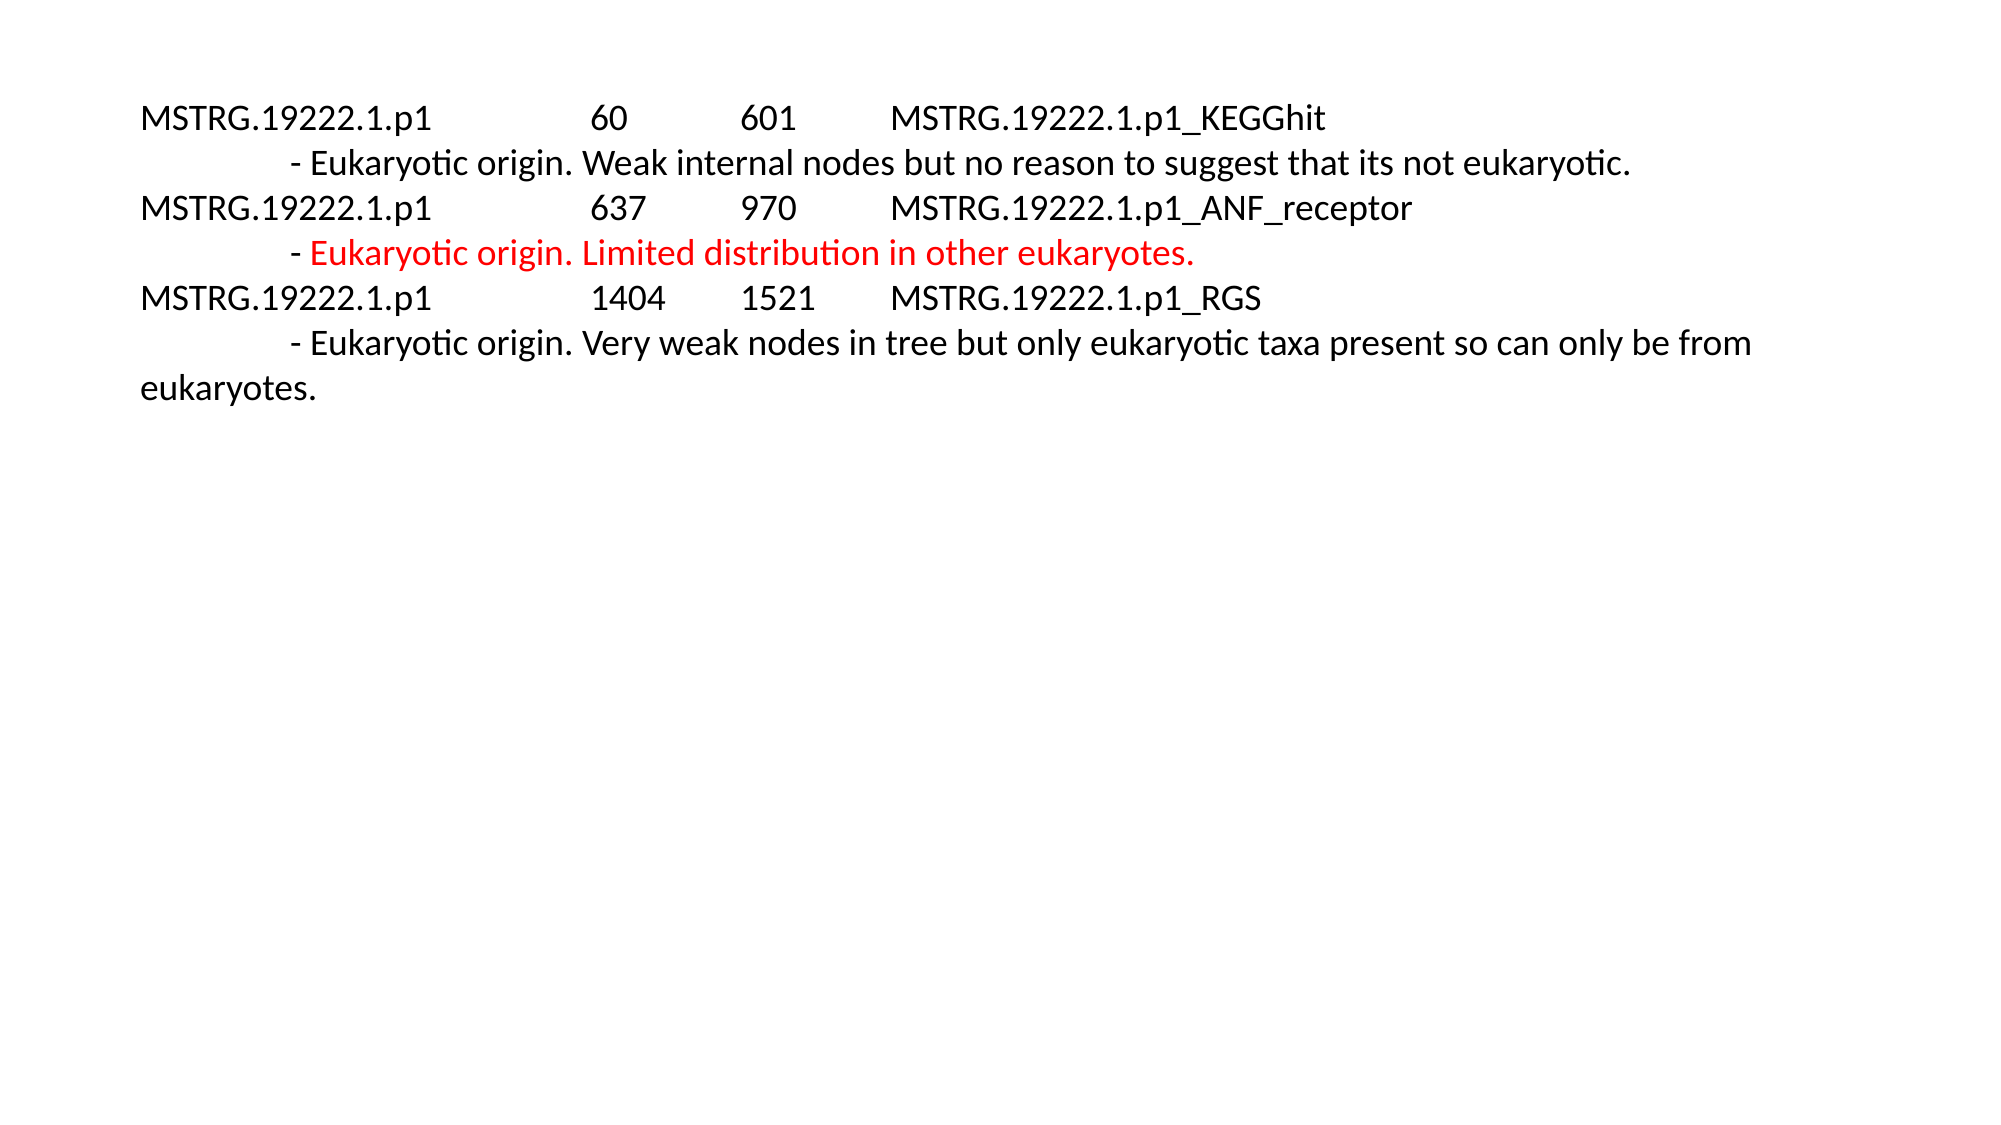

MSTRG.19222.1.p1       	60     	601    	MSTRG.19222.1.p1_KEGGhit
	- Eukaryotic origin. Weak internal nodes but no reason to suggest that its not eukaryotic.
MSTRG.19222.1.p1       	637    	970    	MSTRG.19222.1.p1_ANF_receptor
	- Eukaryotic origin. Limited distribution in other eukaryotes.
MSTRG.19222.1.p1       	1404   	1521   	MSTRG.19222.1.p1_RGS
	- Eukaryotic origin. Very weak nodes in tree but only eukaryotic taxa present so can only be from eukaryotes.